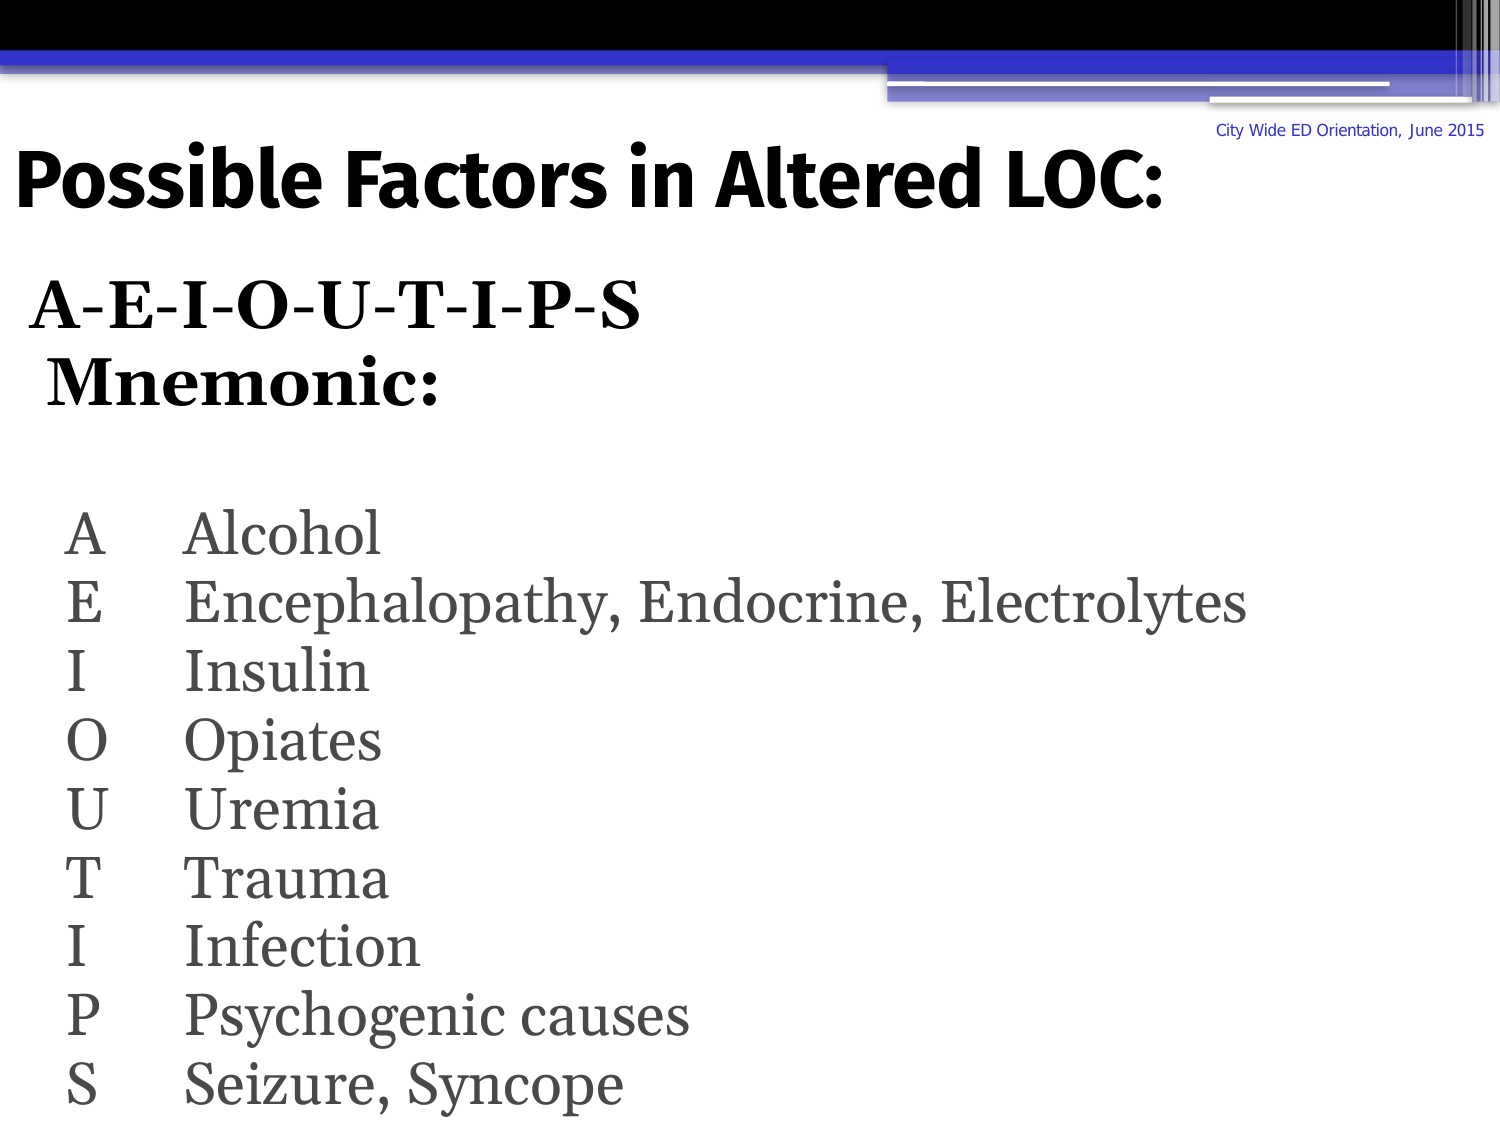

# Possible Factors in Altered LOC:
City Wide ED Orientation, June 2015
A-E-I-O-U-T-I-P-S
 Mnemonic:

A	Alcohol
E	Encephalopathy, Endocrine, Electrolytes
I	Insulin
O	Opiates
U	Uremia
T	Trauma
I	Infection
P	Psychogenic causes
S	Seizure, Syncope